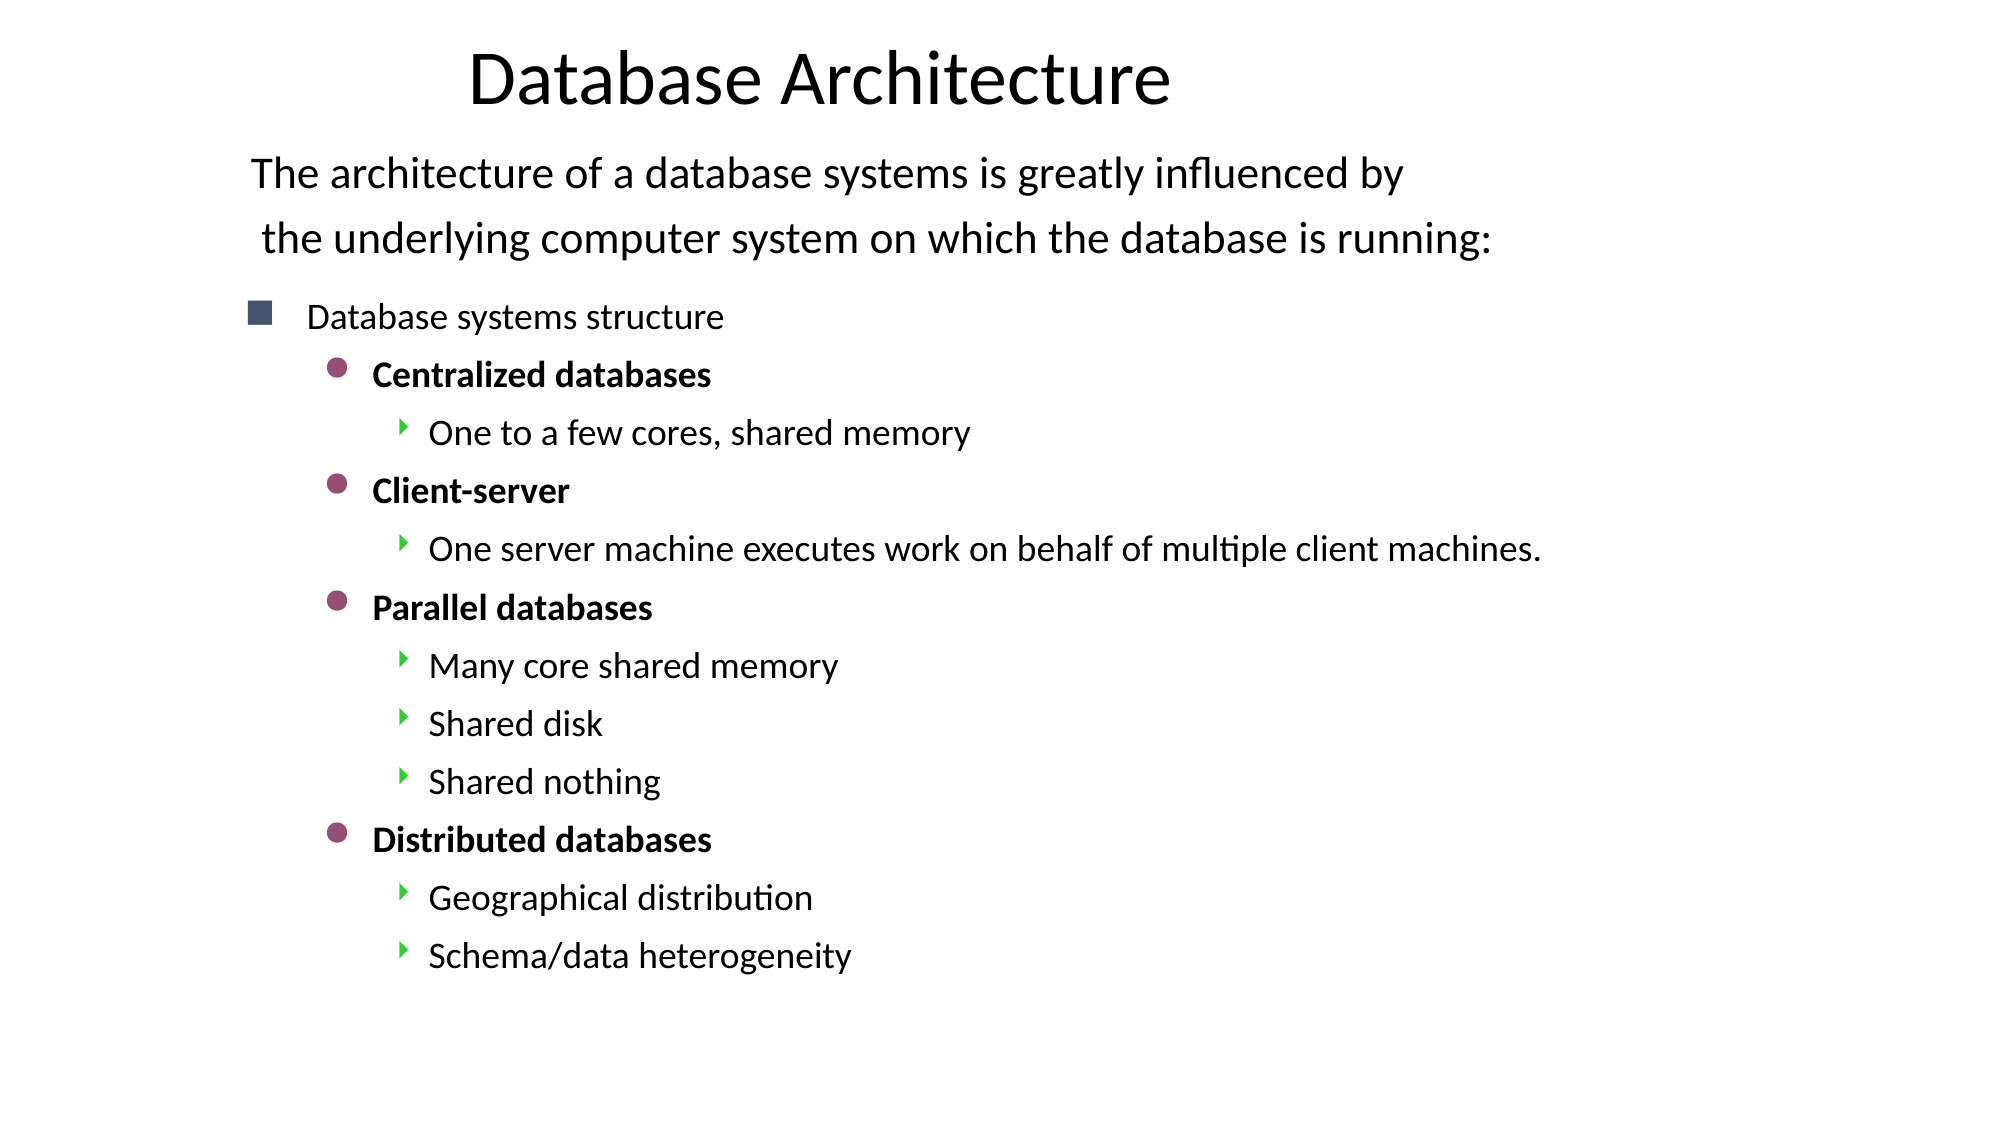

Database Architecture
The architecture of a database systems is greatly influenced by
 the underlying computer system on which the database is running:
Database systems structure
Centralized databases
One to a few cores, shared memory
Client-server
One server machine executes work on behalf of multiple client machines.
Parallel databases
Many core shared memory
Shared disk
Shared nothing
Distributed databases
Geographical distribution
Schema/data heterogeneity